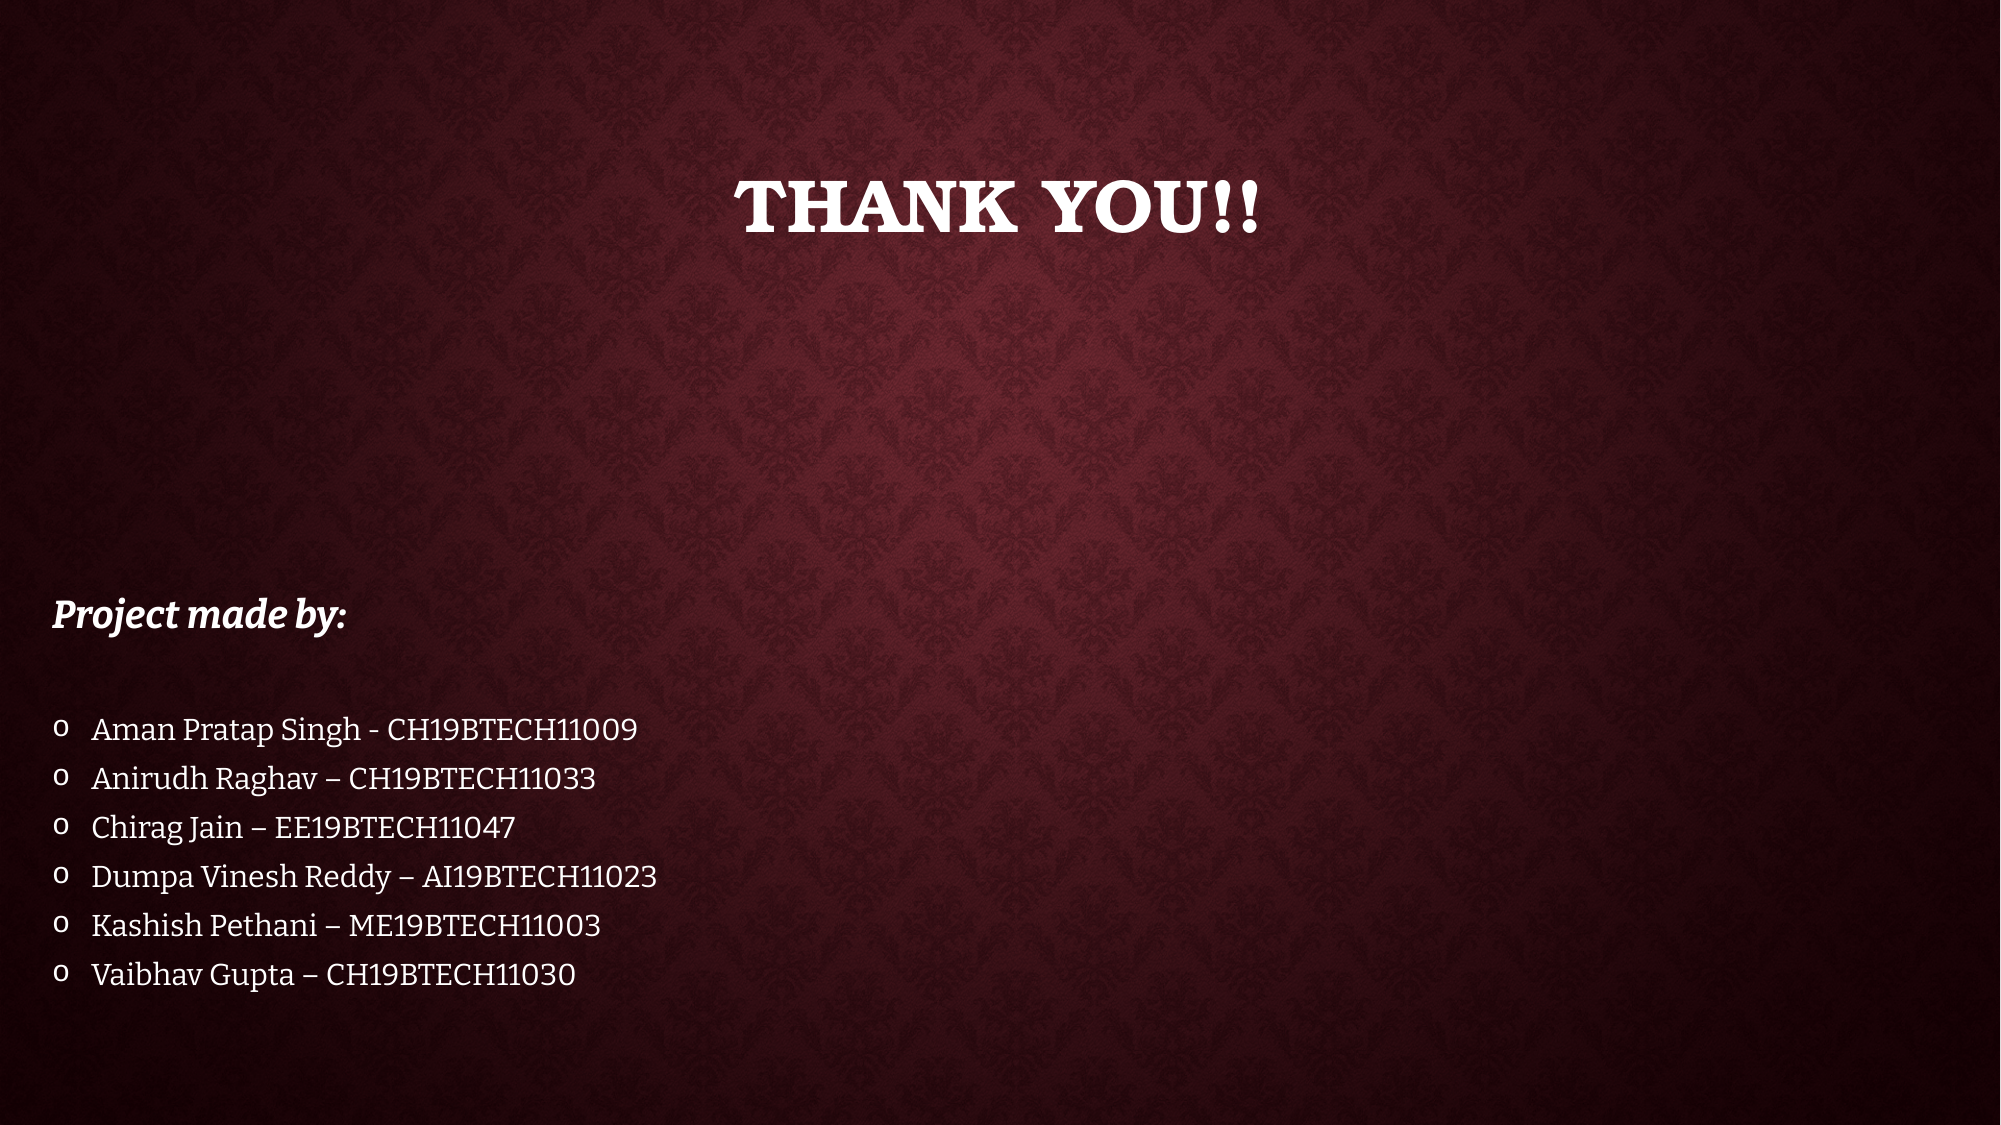

# Thank You!!

Project made by:

Aman Pratap Singh - CH19BTECH11009
Anirudh Raghav – CH19BTECH11033
Chirag Jain – EE19BTECH11047
Dumpa Vinesh Reddy – AI19BTECH11023
Kashish Pethani – ME19BTECH11003
Vaibhav Gupta – CH19BTECH11030